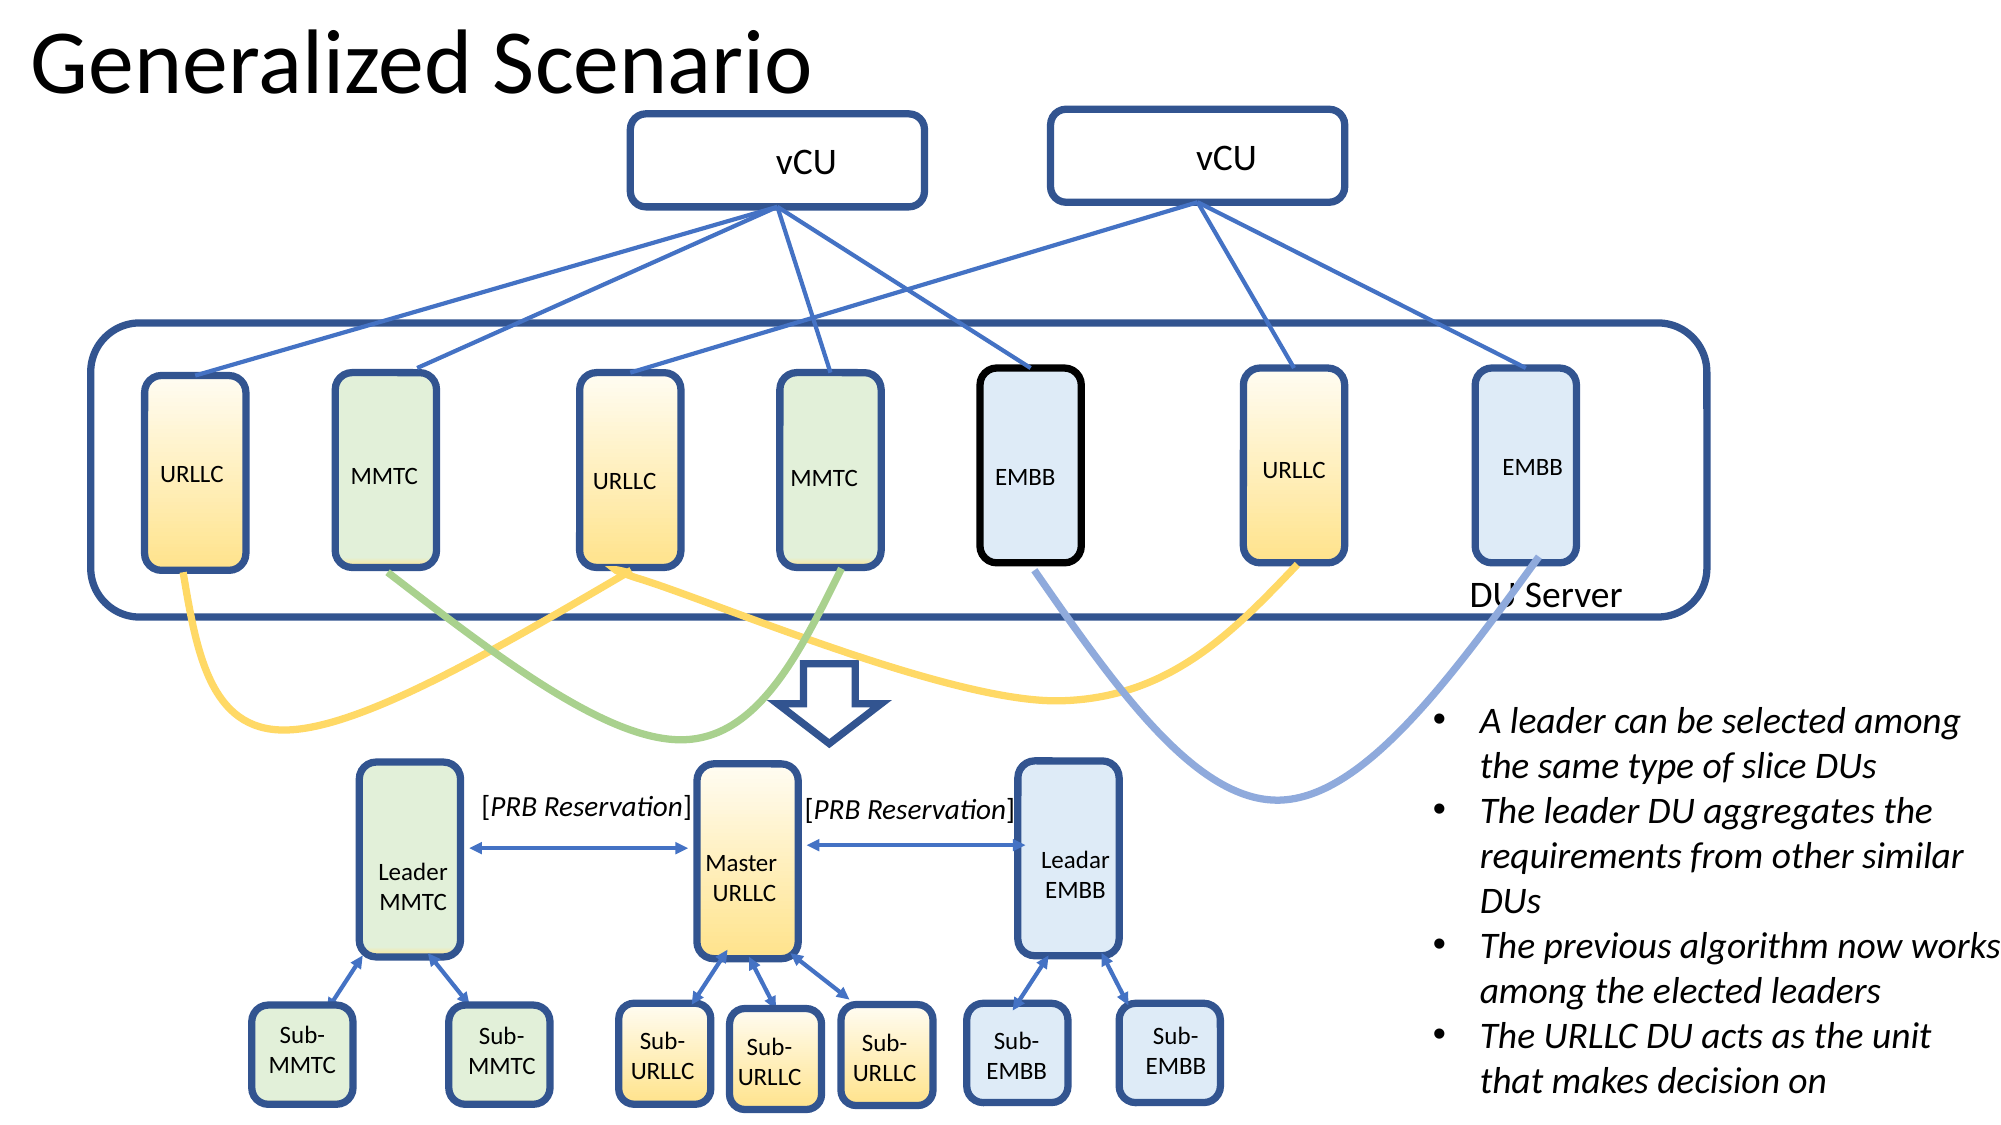

# Generalized Scenario

vCU
vCU

EMBB
URLLC
URLLC
MMTC
EMBB
MMTC
URLLC

DU Server

A leader can be selected among the same type of slice DUs
The leader DU aggregates the requirements from other similar DUs
The previous algorithm now works among the elected leaders
The URLLC DU acts as the unit that makes decision on

[PRB Reservation]
[PRB Reservation]
Leadar
EMBB
Master
URLLC
Leader
MMTC

Sub- MMTC

Sub- MMTC

Sub- EMBB

Sub- URLLC

Sub- EMBB

Sub- URLLC

Sub- URLLC